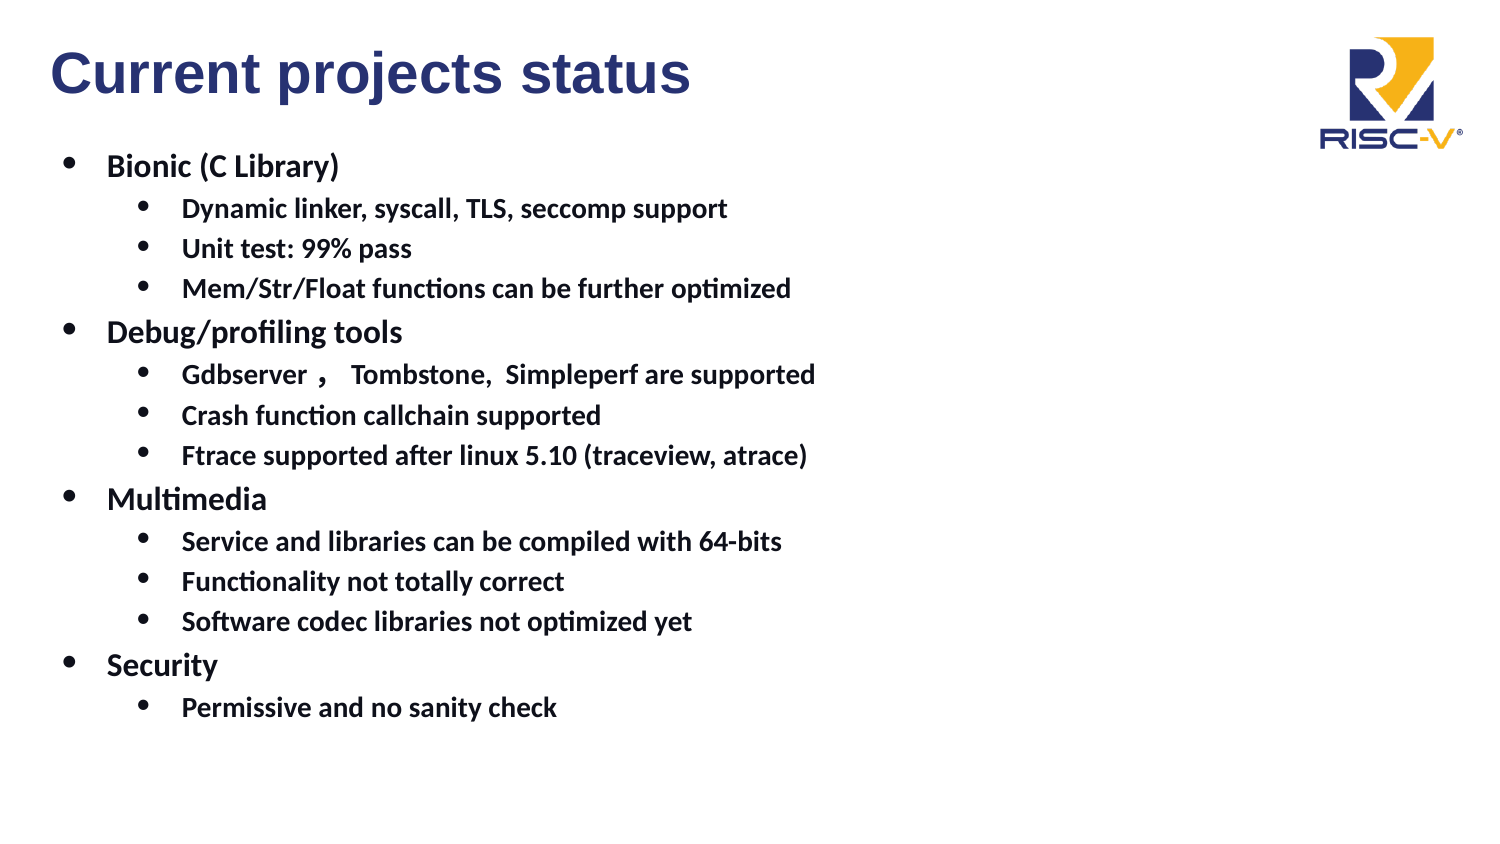

# Current projects status
Bionic (C Library)
Dynamic linker, syscall, TLS, seccomp support
Unit test: 99% pass
Mem/Str/Float functions can be further optimized
Debug/profiling tools
Gdbserver，Tombstone,  Simpleperf are supported
Crash function callchain supported
Ftrace supported after linux 5.10 (traceview, atrace)
Multimedia
Service and libraries can be compiled with 64-bits
Functionality not totally correct
Software codec libraries not optimized yet
Security
Permissive and no sanity check